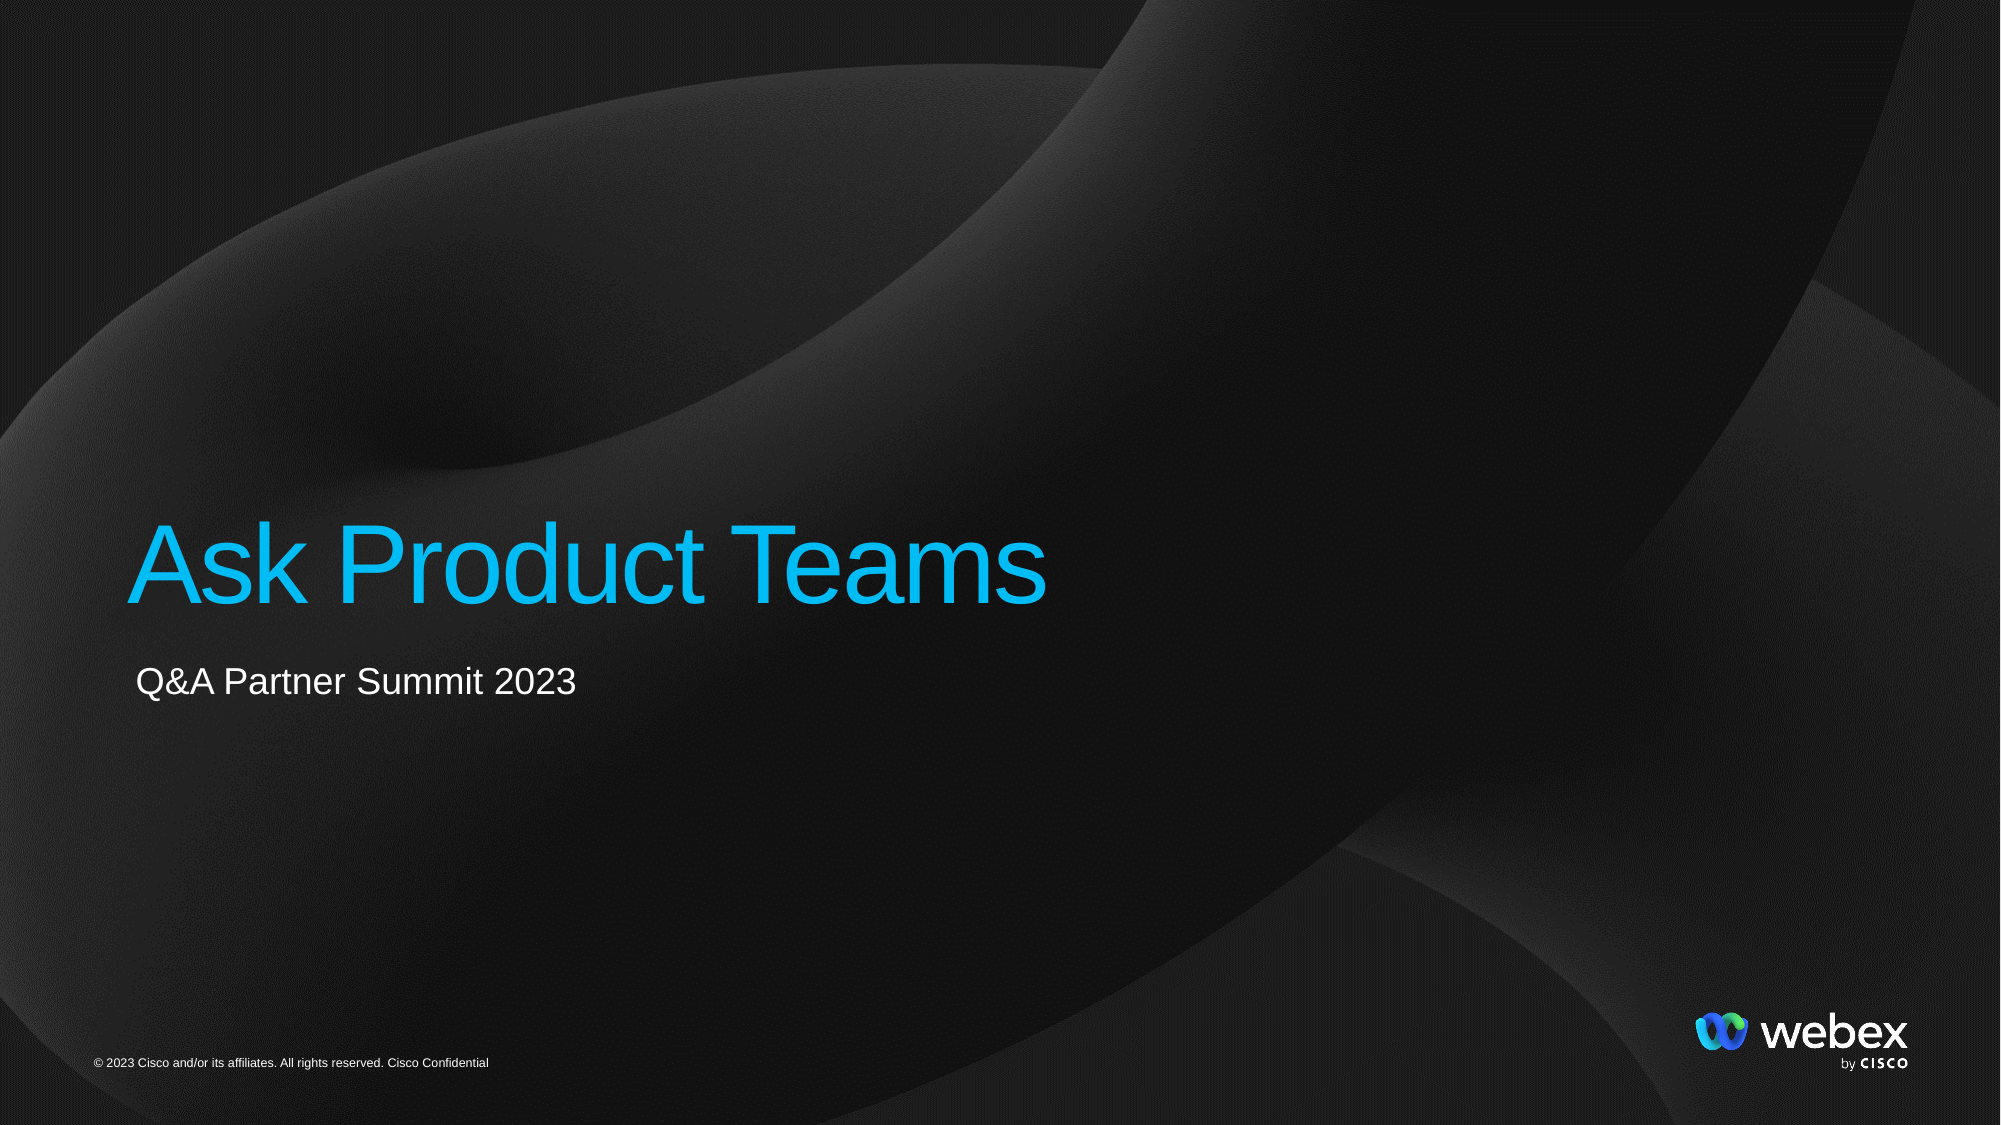

Ask Product Teams
Q&A Partner Summit 2023